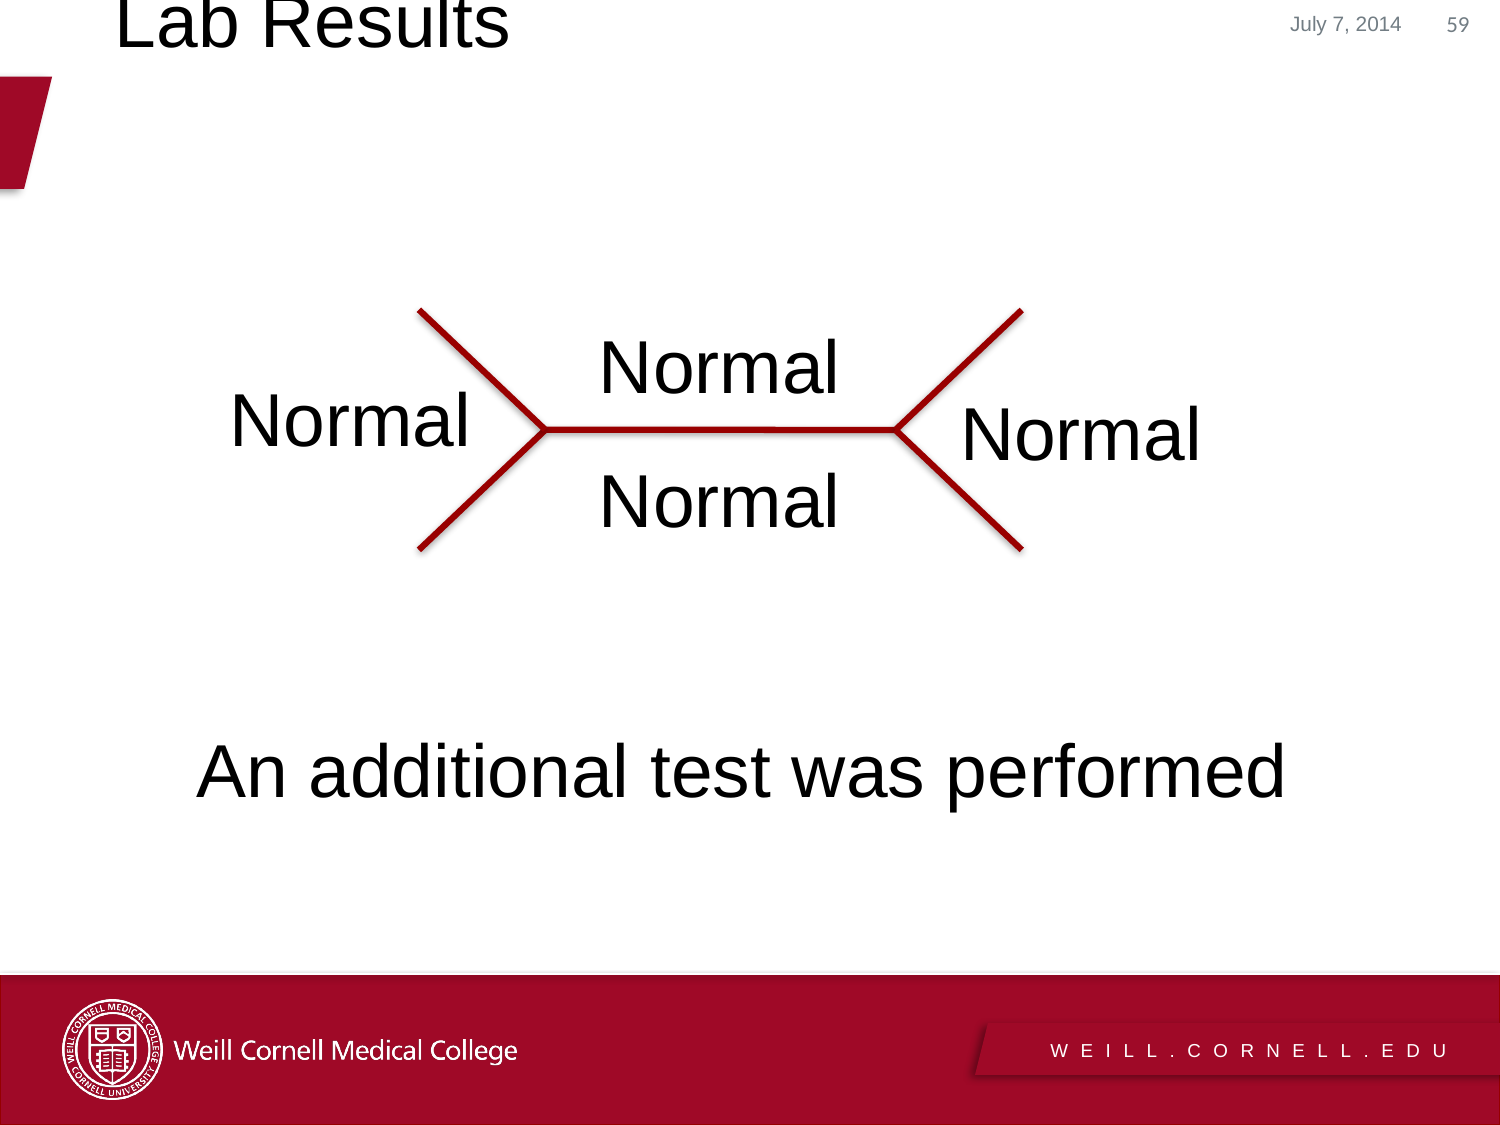

July 7, 2014
59
Lab Results

Normal
Normal
Normal
Normal
An additional test was performed